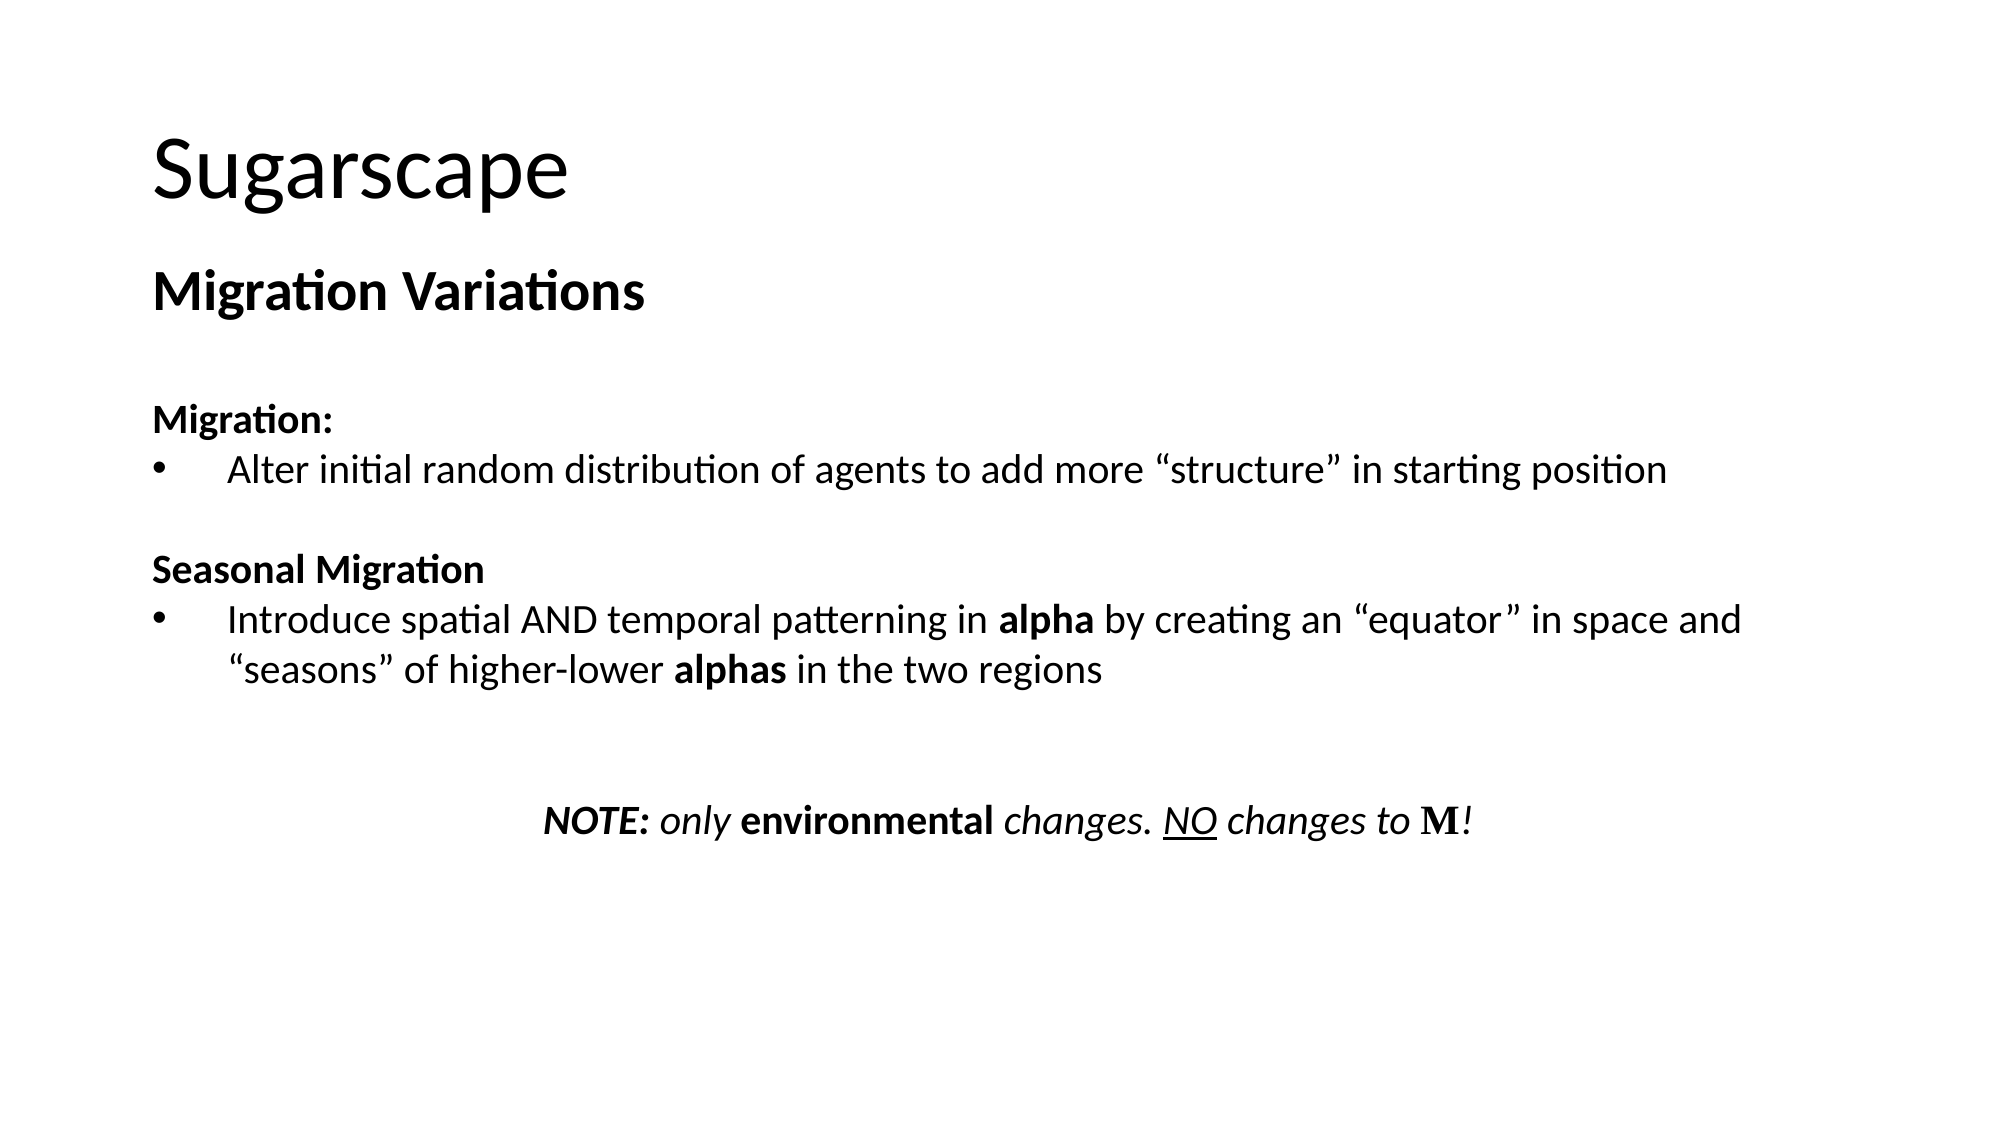

# Sugarscape

Migration Variations

Migration:
Alter initial random distribution of agents to add more “structure” in starting position

Seasonal Migration
Introduce spatial AND temporal patterning in alpha by creating an “equator” in space and “seasons” of higher-lower alphas in the two regions

NOTE: only environmental changes. NO changes to M!